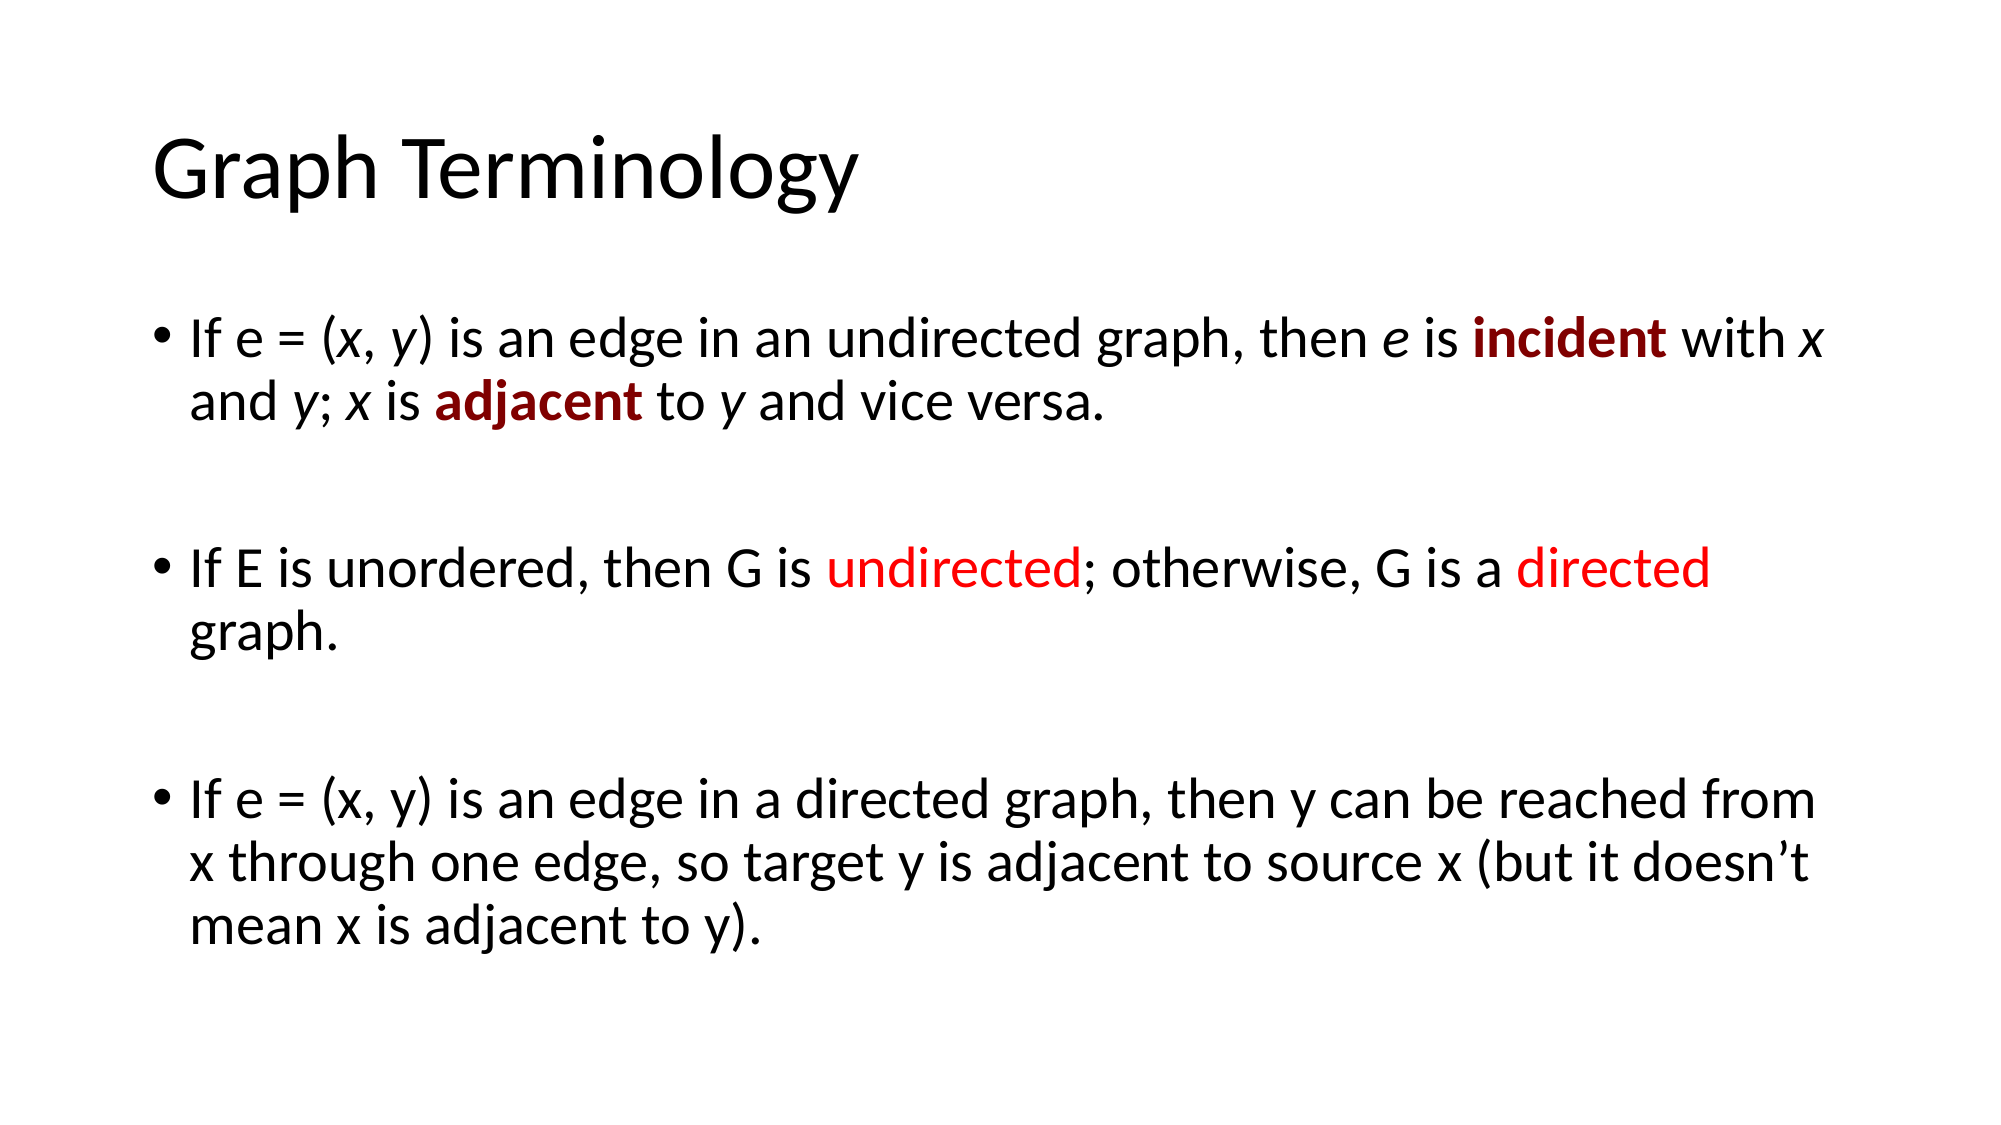

# Graph Terminology
If e = (x, y) is an edge in an undirected graph, then e is incident with x and y; x is adjacent to y and vice versa.

If E is unordered, then G is undirected; otherwise, G is a directed graph.

If e = (x, y) is an edge in a directed graph, then y can be reached from x through one edge, so target y is adjacent to source x (but it doesn’t mean x is adjacent to y).